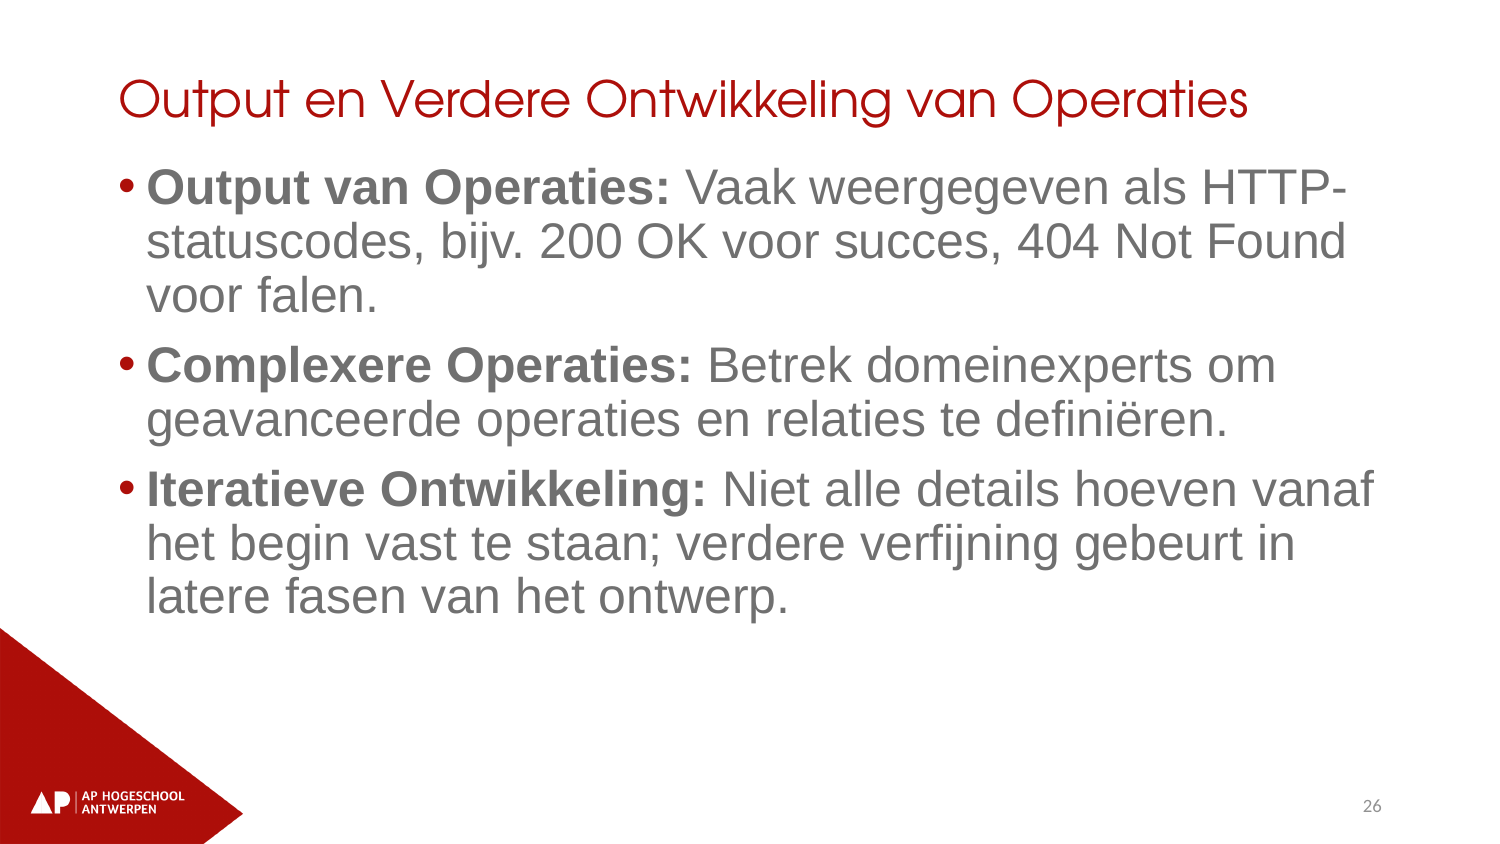

# Output en Verdere Ontwikkeling van Operaties
Output van Operaties: Vaak weergegeven als HTTP-statuscodes, bijv. 200 OK voor succes, 404 Not Found voor falen.
Complexere Operaties: Betrek domeinexperts om geavanceerde operaties en relaties te definiëren.
Iteratieve Ontwikkeling: Niet alle details hoeven vanaf het begin vast te staan; verdere verfijning gebeurt in latere fasen van het ontwerp.
26